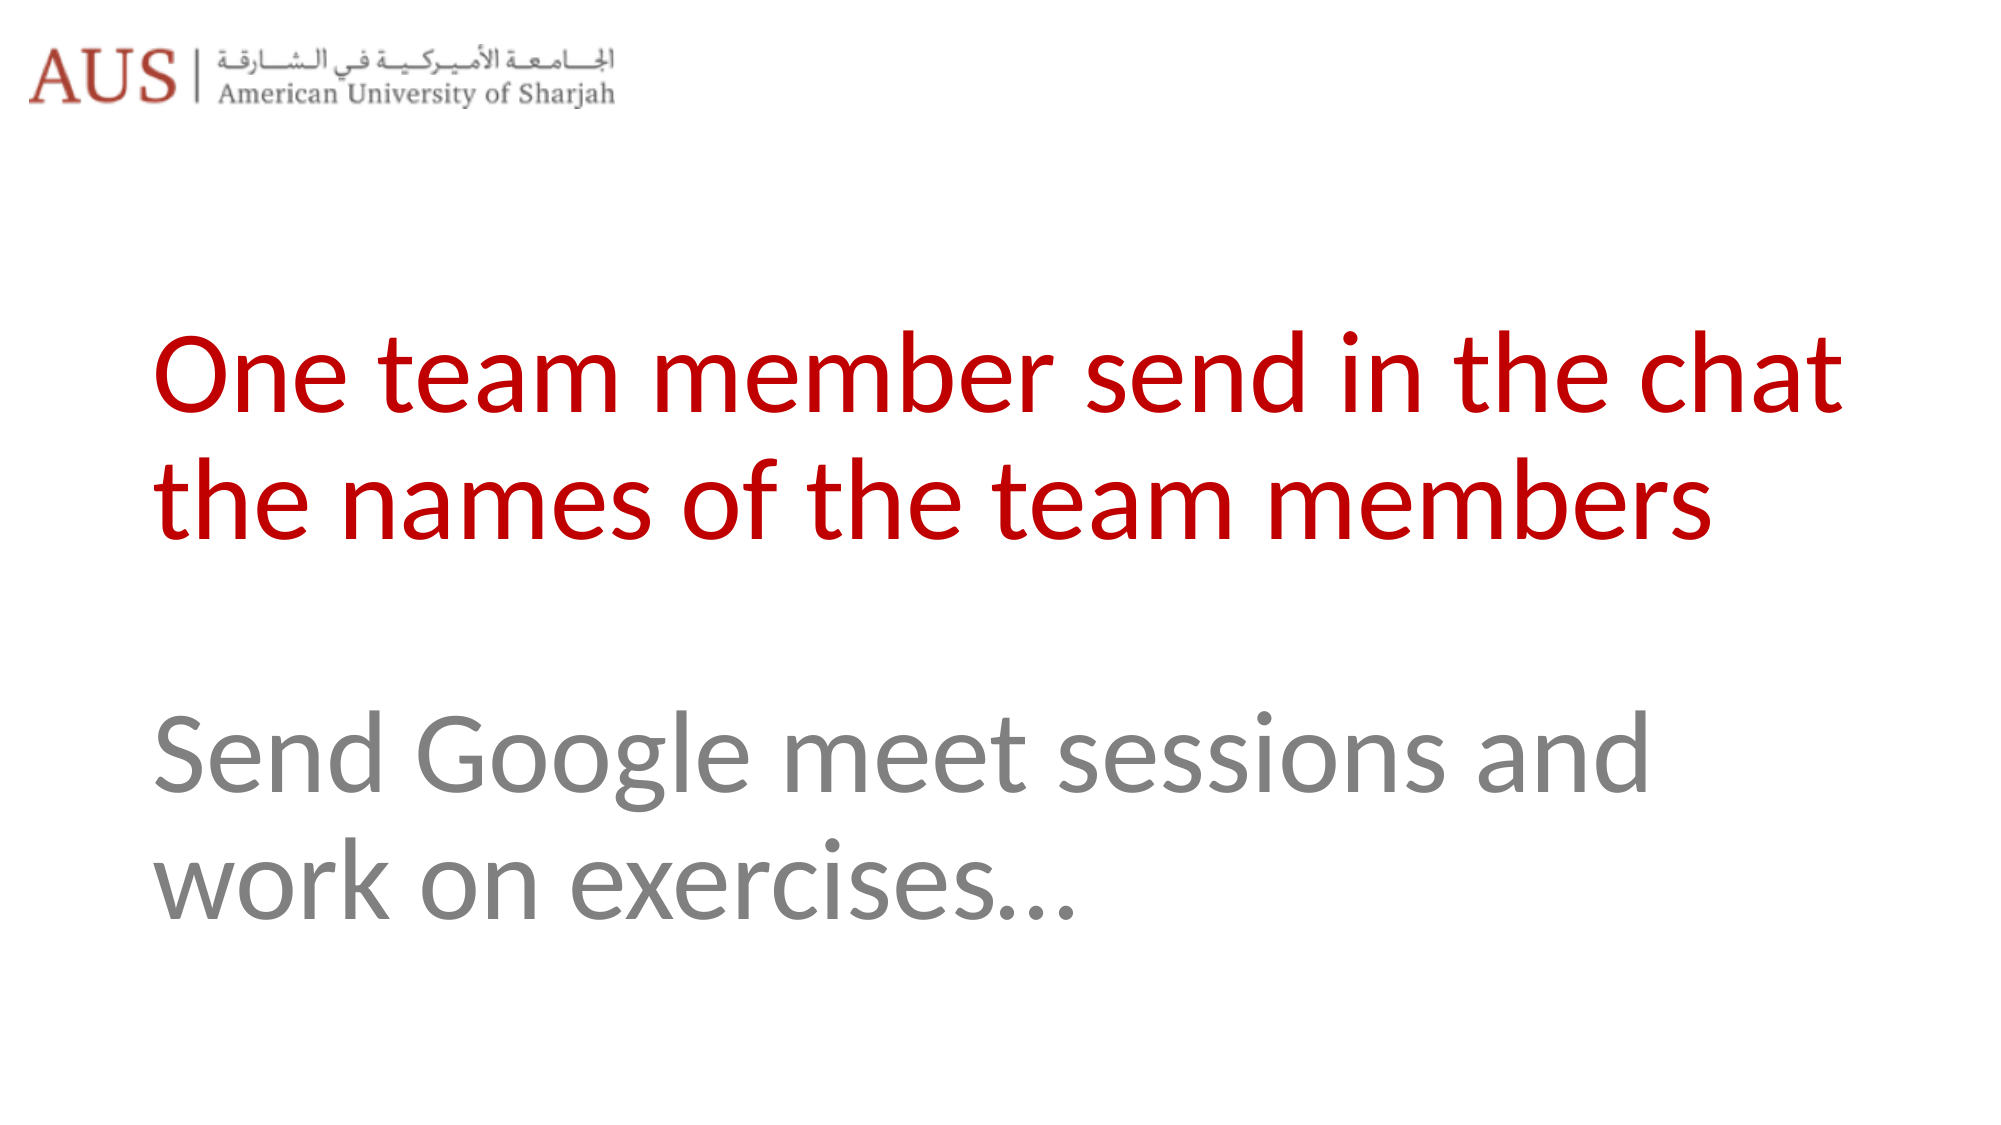

# One team member send in the chat the names of the team members Send Google meet sessions and work on exercises…